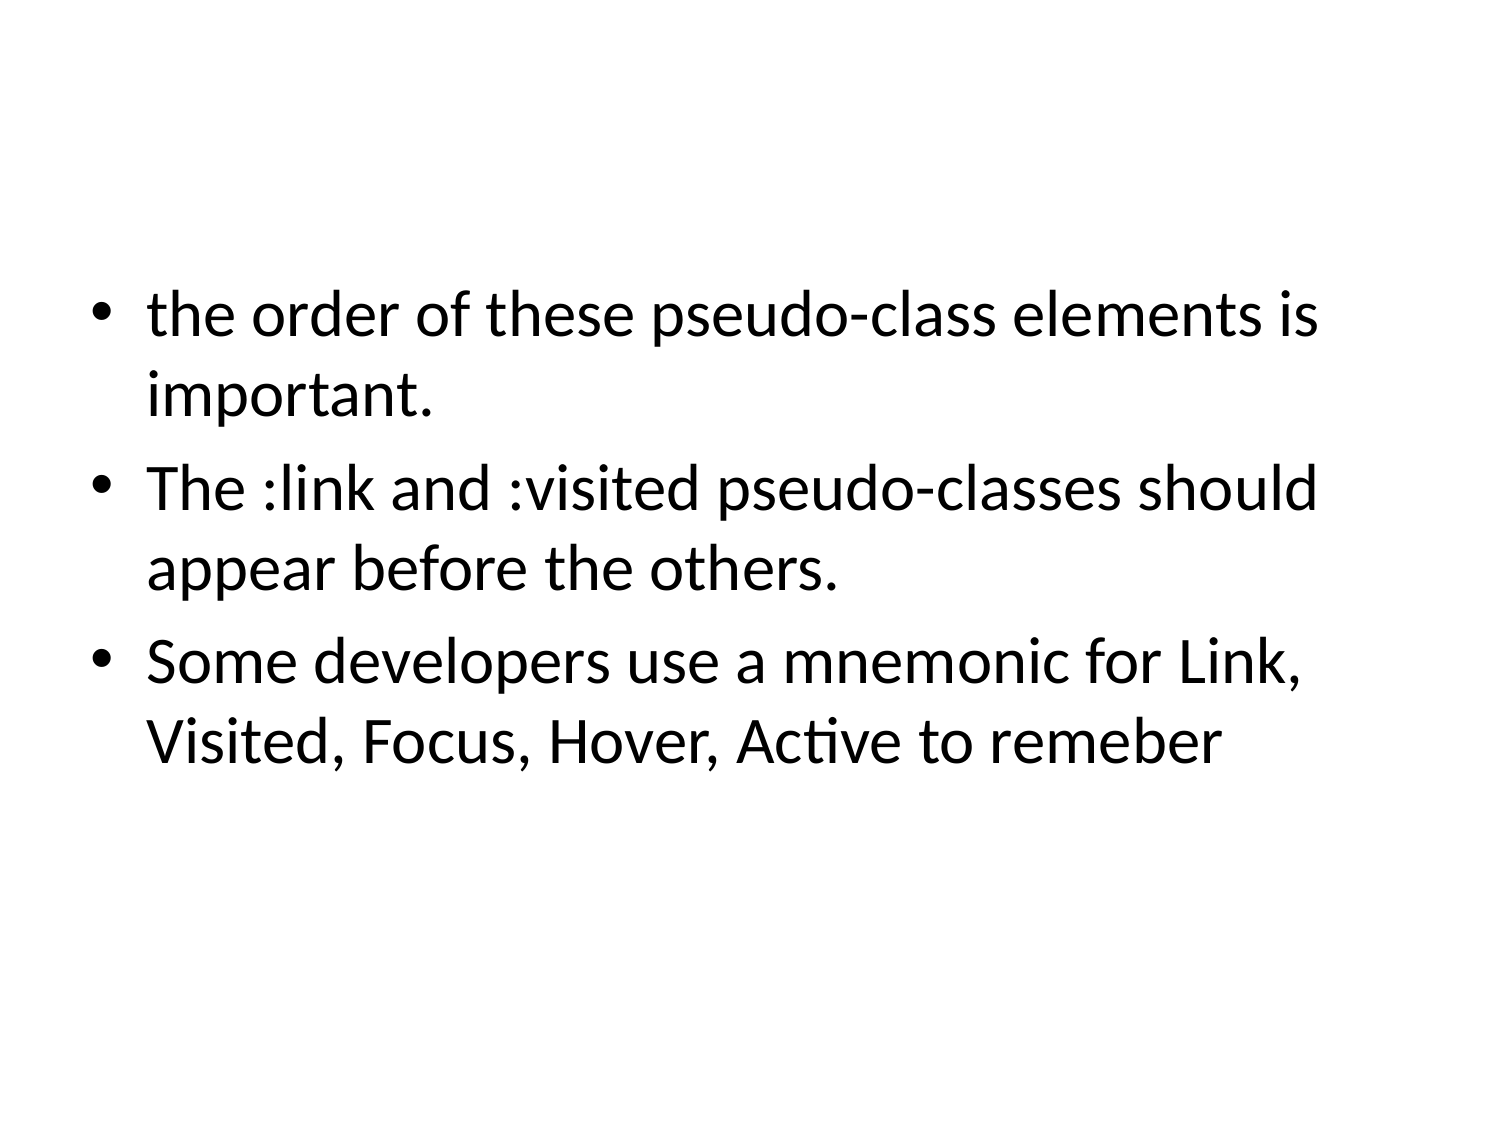

#
the order of these pseudo-class elements is important.
The :link and :visited pseudo-classes should appear before the others.
Some developers use a mnemonic for Link, Visited, Focus, Hover, Active to remeber